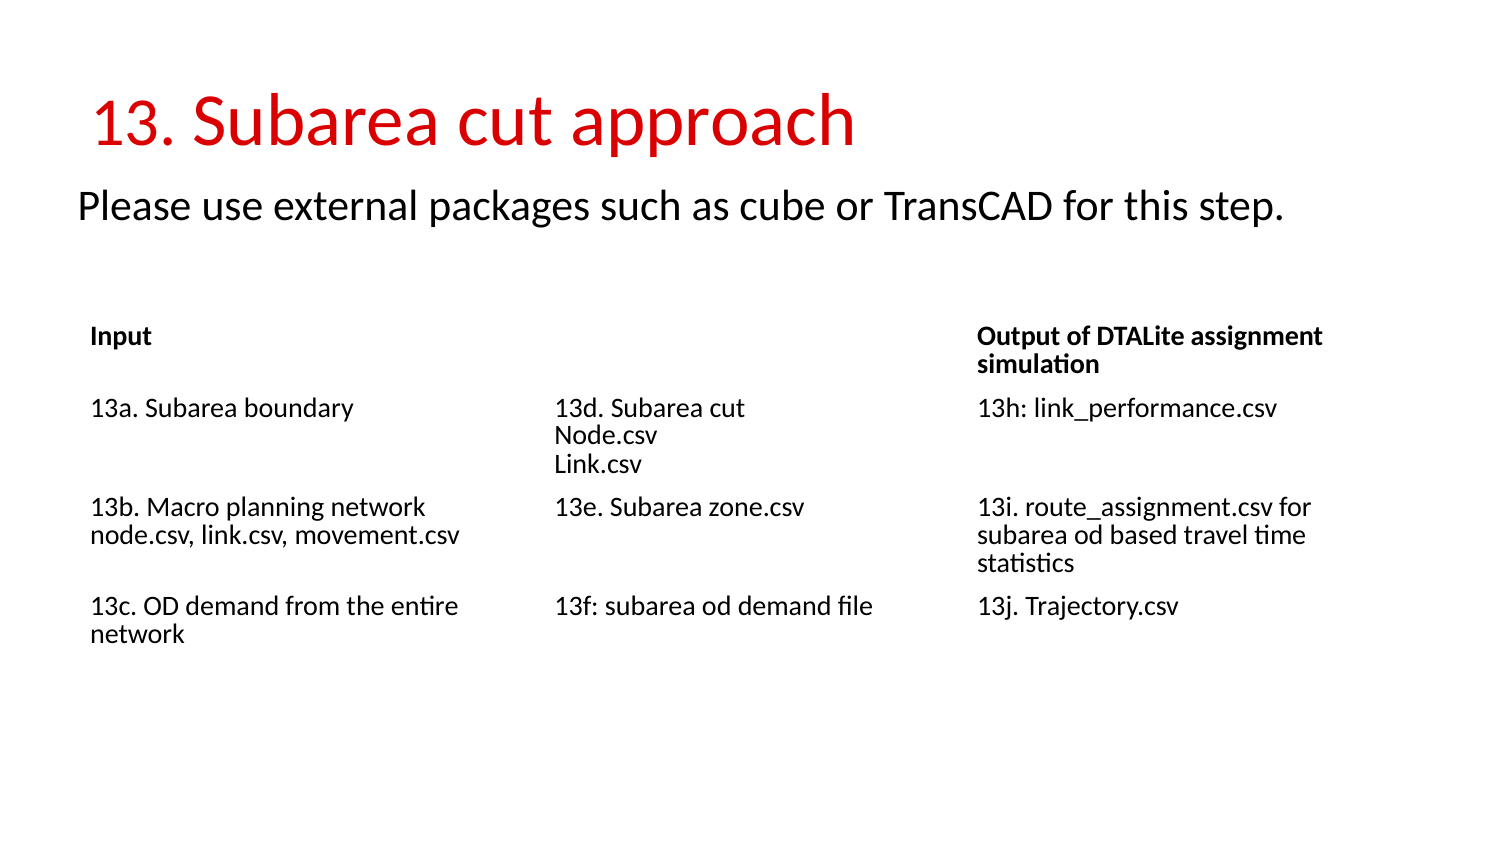

# 13. Subarea cut approach
Please use external packages such as cube or TransCAD for this step.
| Input |  | Output of DTALite assignment simulation |
| --- | --- | --- |
| 13a. Subarea boundary | 13d. Subarea cut Node.csv Link.csv | 13h: link\_performance.csv |
| 13b. Macro planning network node.csv, link.csv, movement.csv | 13e. Subarea zone.csv | 13i. route\_assignment.csv for subarea od based travel time statistics |
| 13c. OD demand from the entire network | 13f: subarea od demand file | 13j. Trajectory.csv |